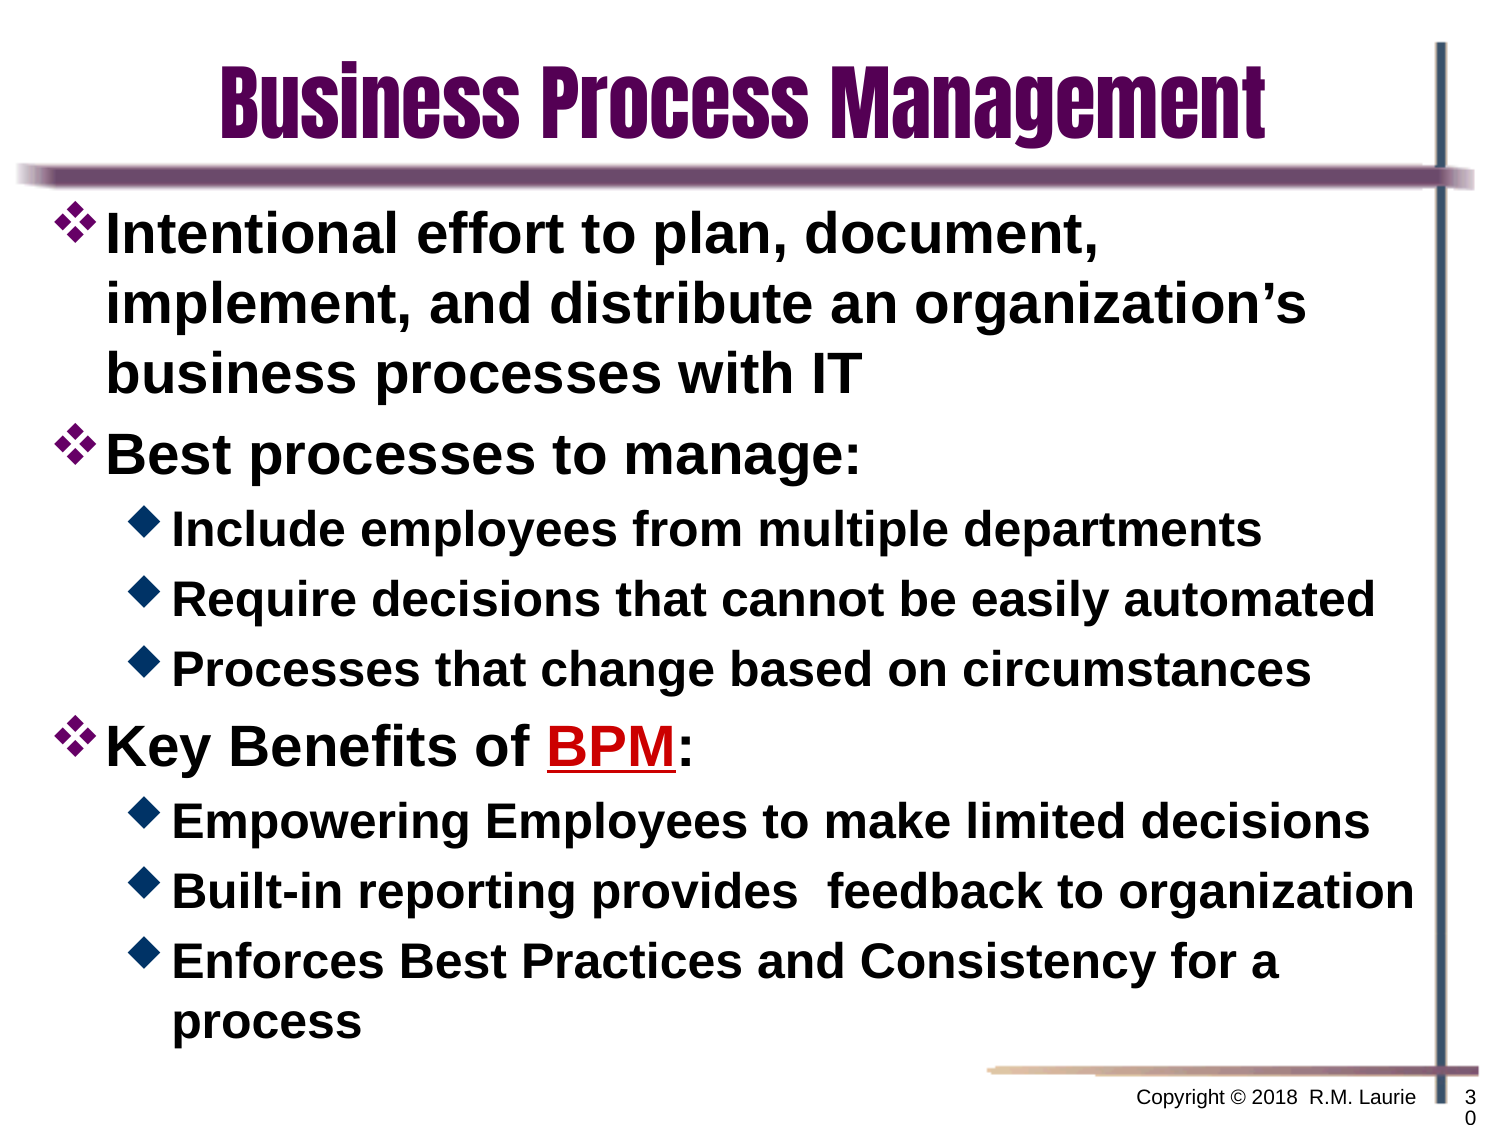

# Business Process Management
Intentional effort to plan, document, implement, and distribute an organization’s business processes with IT
Best processes to manage:
Include employees from multiple departments
Require decisions that cannot be easily automated
Processes that change based on circumstances
Key Benefits of BPM:
Empowering Employees to make limited decisions
Built-in reporting provides  feedback to organization
Enforces Best Practices and Consistency for a process
Copyright © 2018  R.M. Laurie
30